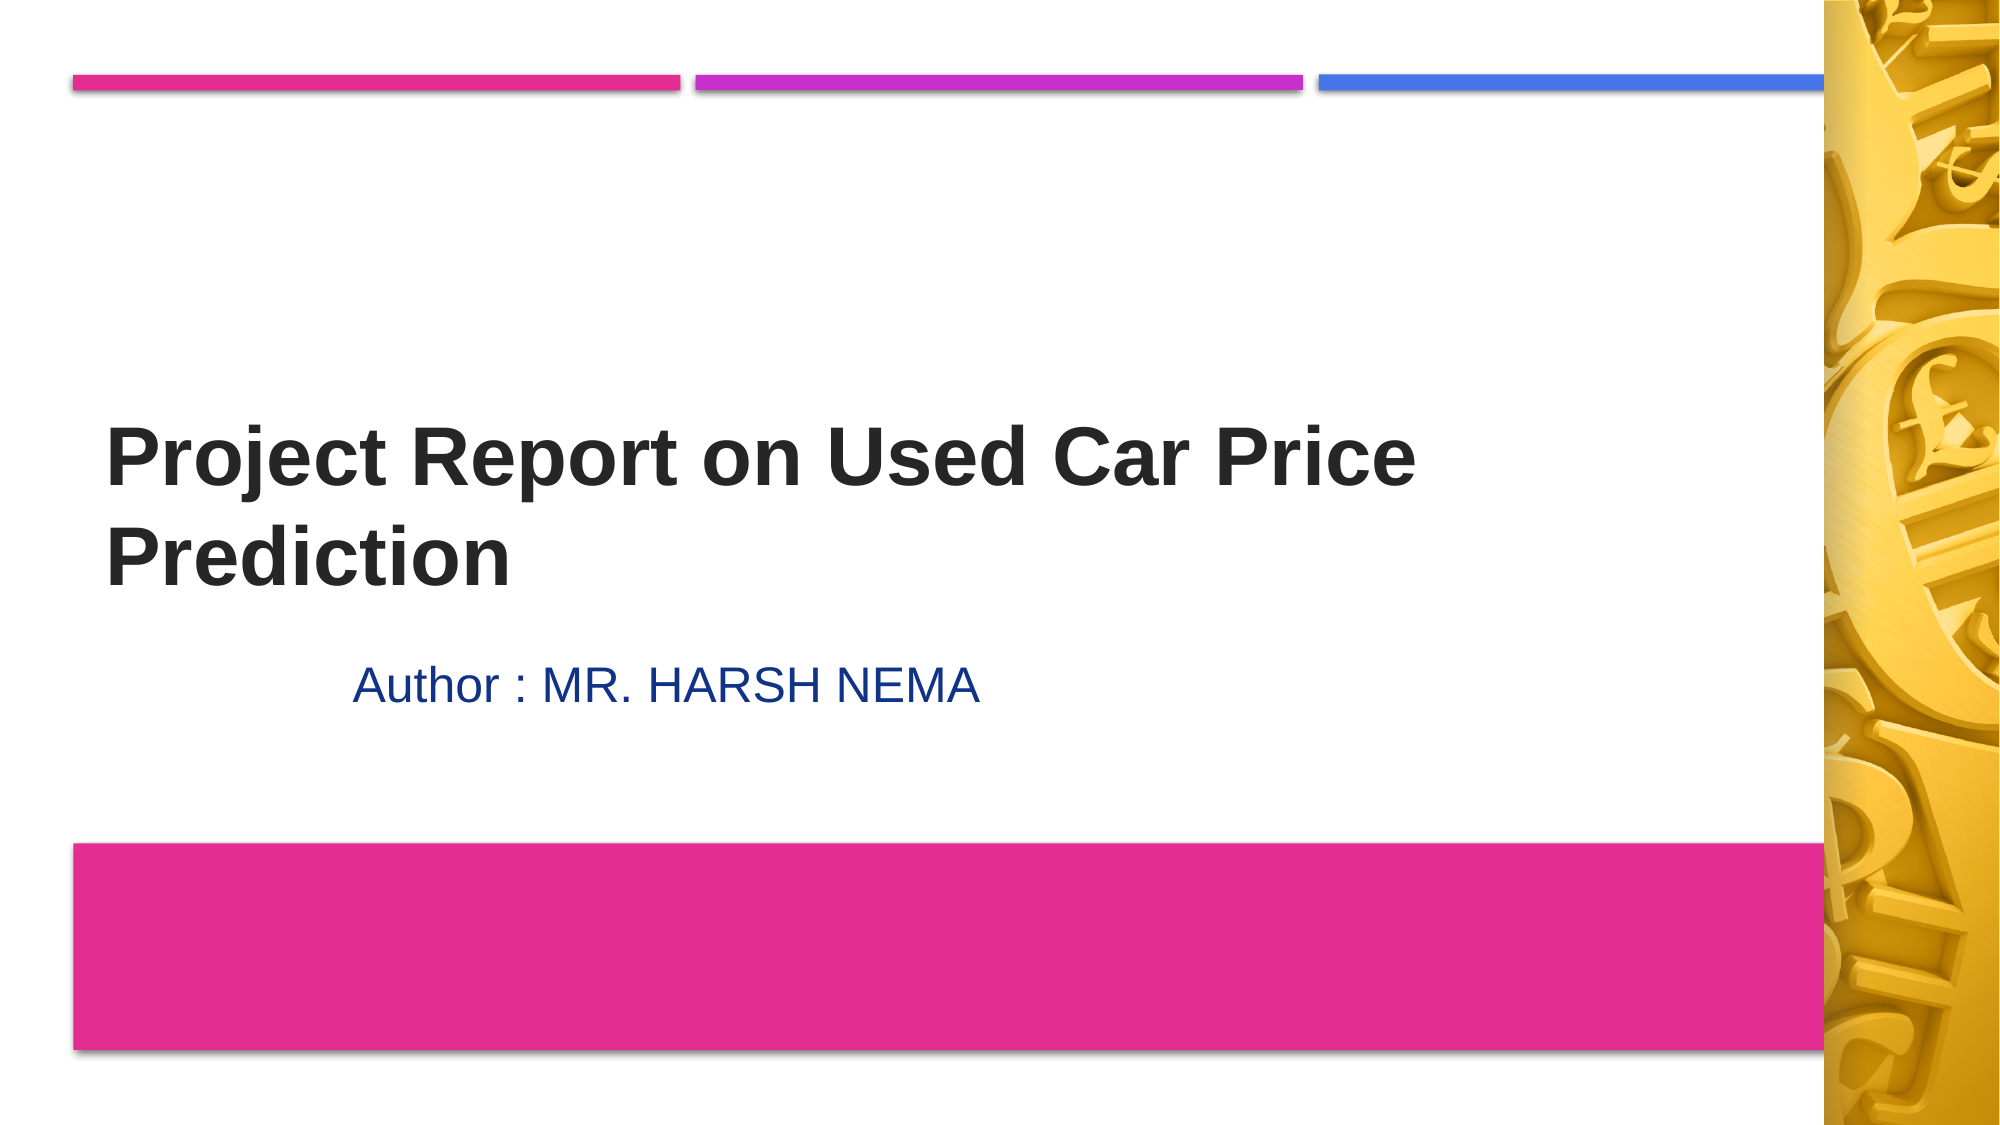

# Project Report on Used Car Price Prediction
                      Author : MR. HARSH NEMA